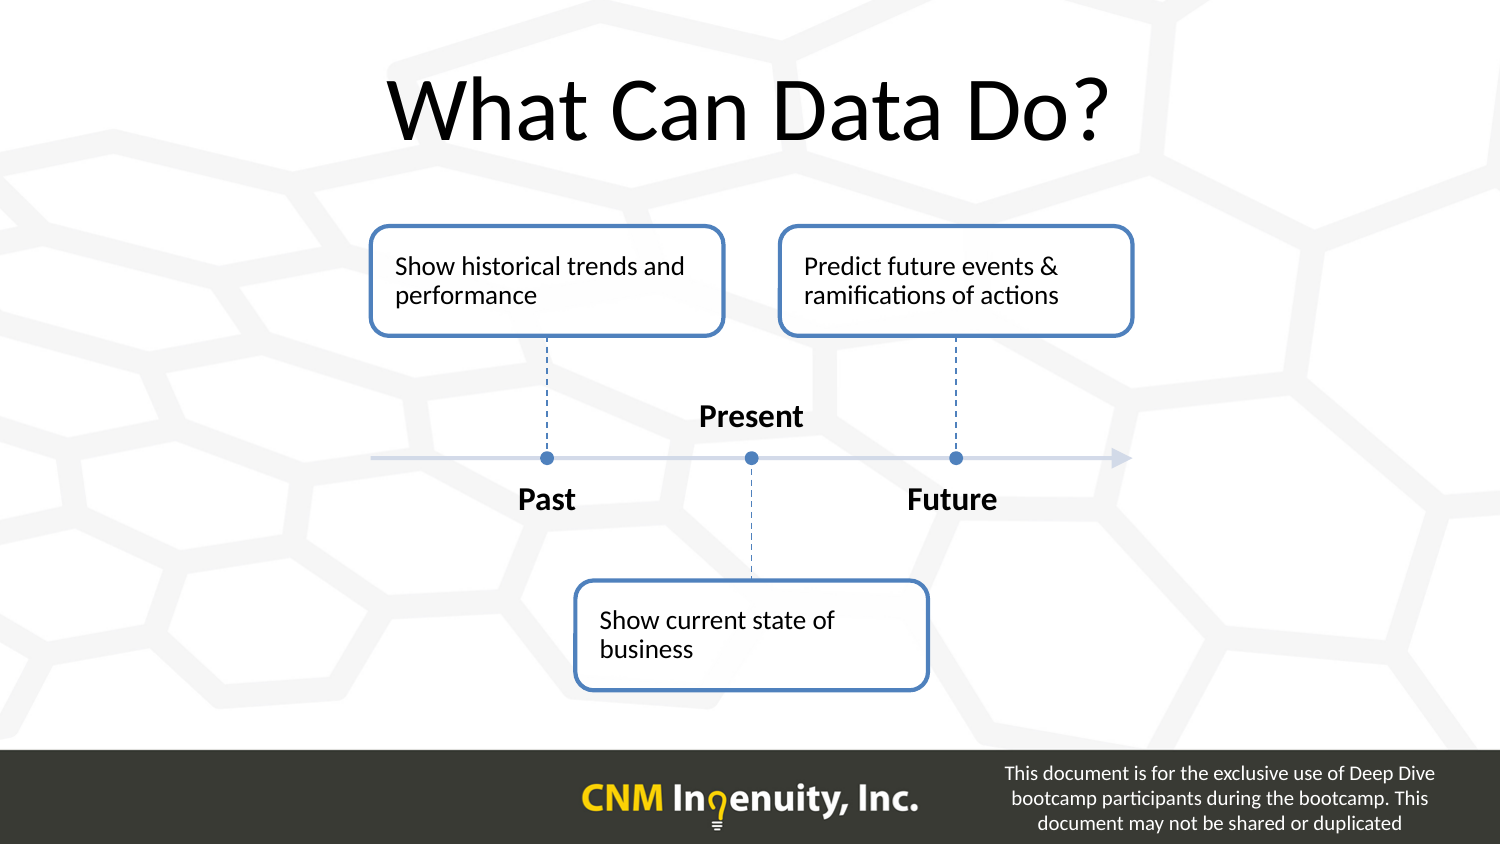

# What Can Data Do?

Show historical trends and performance
Predict future events & ramifications of actions

Present

Past

Future

Show current state of business
This document is for the exclusive use of Deep Dive bootcamp participants during the bootcamp. This document may not be shared or duplicated